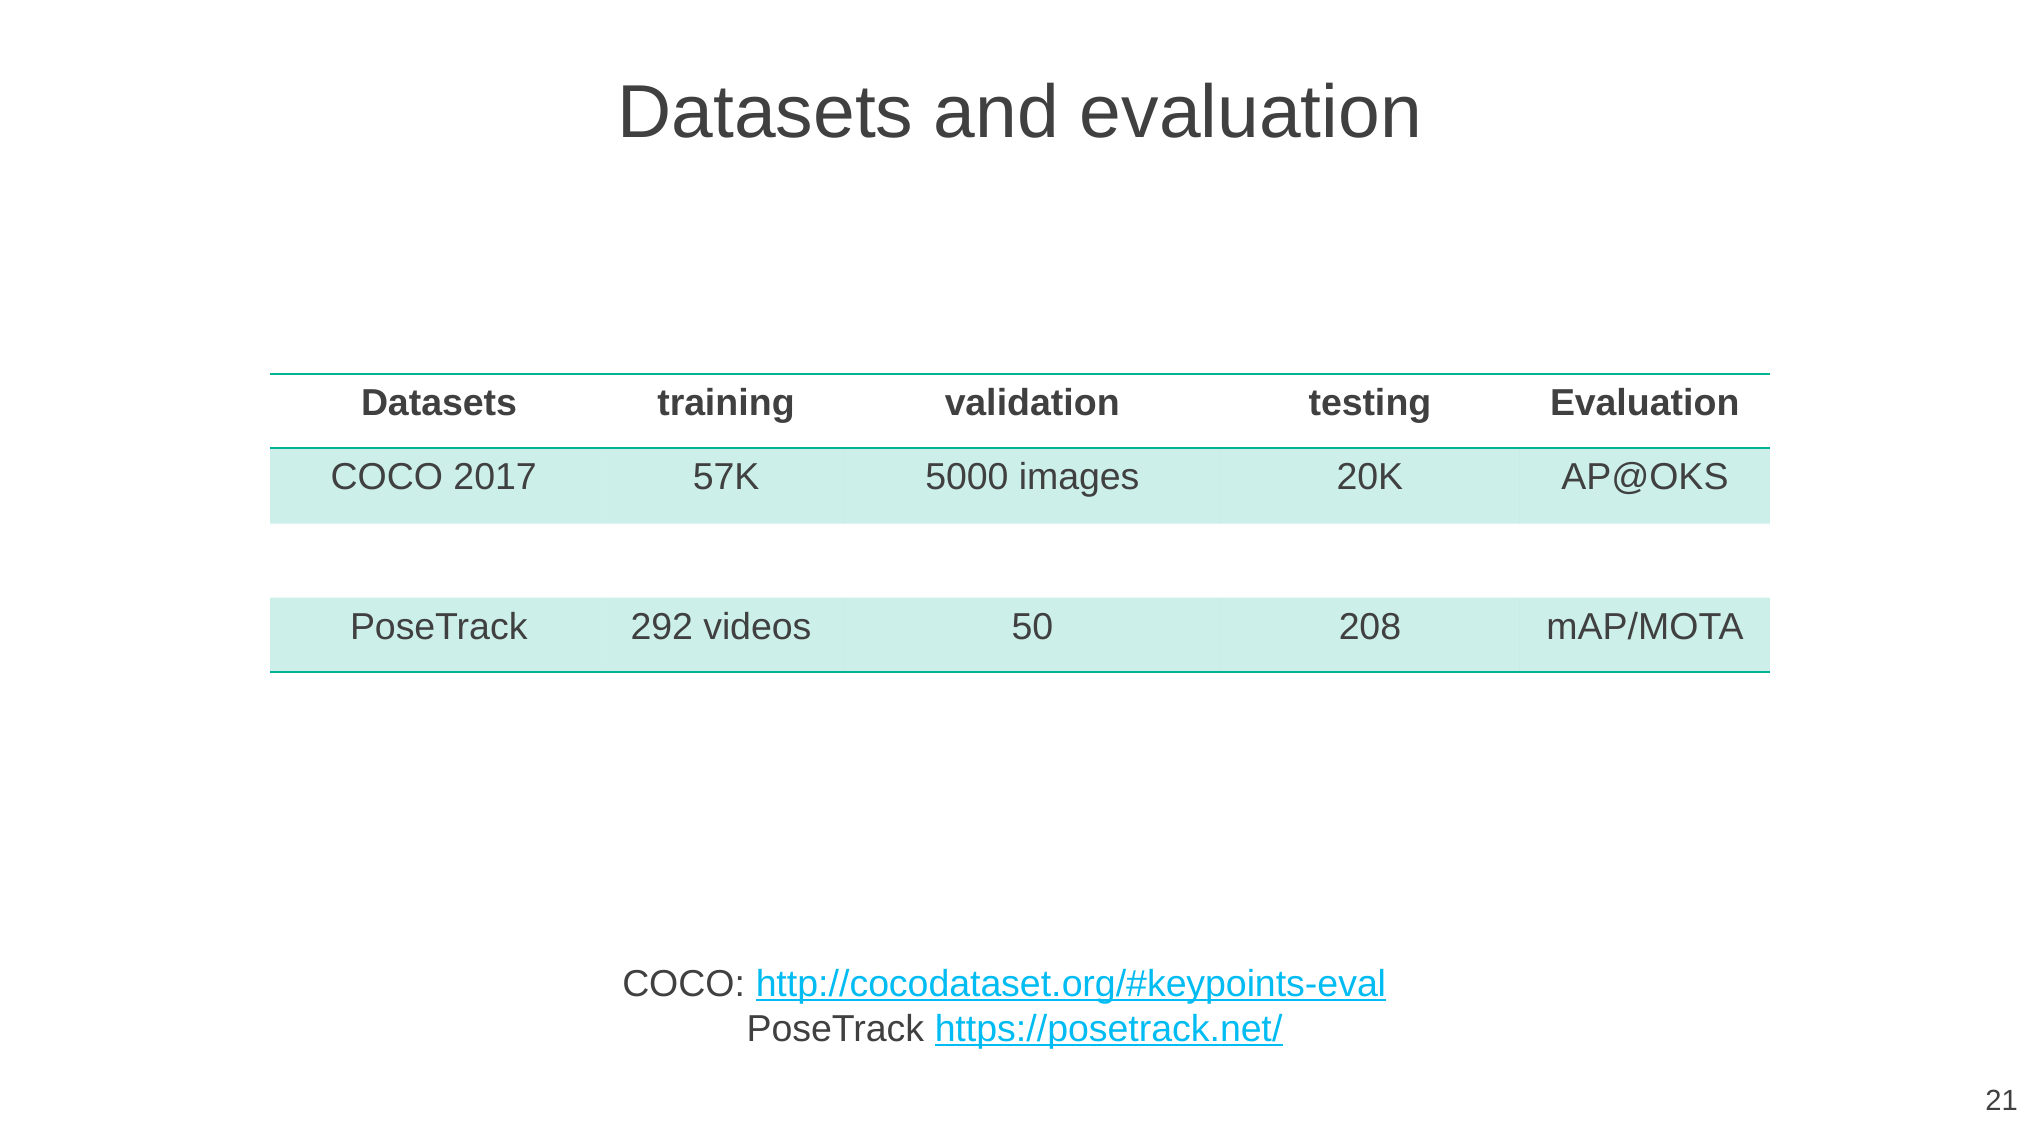

Datasets and evaluation
| Datasets | training | validation | testing | Evaluation |
| --- | --- | --- | --- | --- |
| COCO 2017 | 57K | 5000 images | 20K | AP@OKS |
|  |  |  |  |  |
| PoseTrack | 292 videos | 50 | 208 | mAP/MOTA |
COCO: http://cocodataset.org/#keypoints-eval
PoseTrack https://posetrack.net/

21